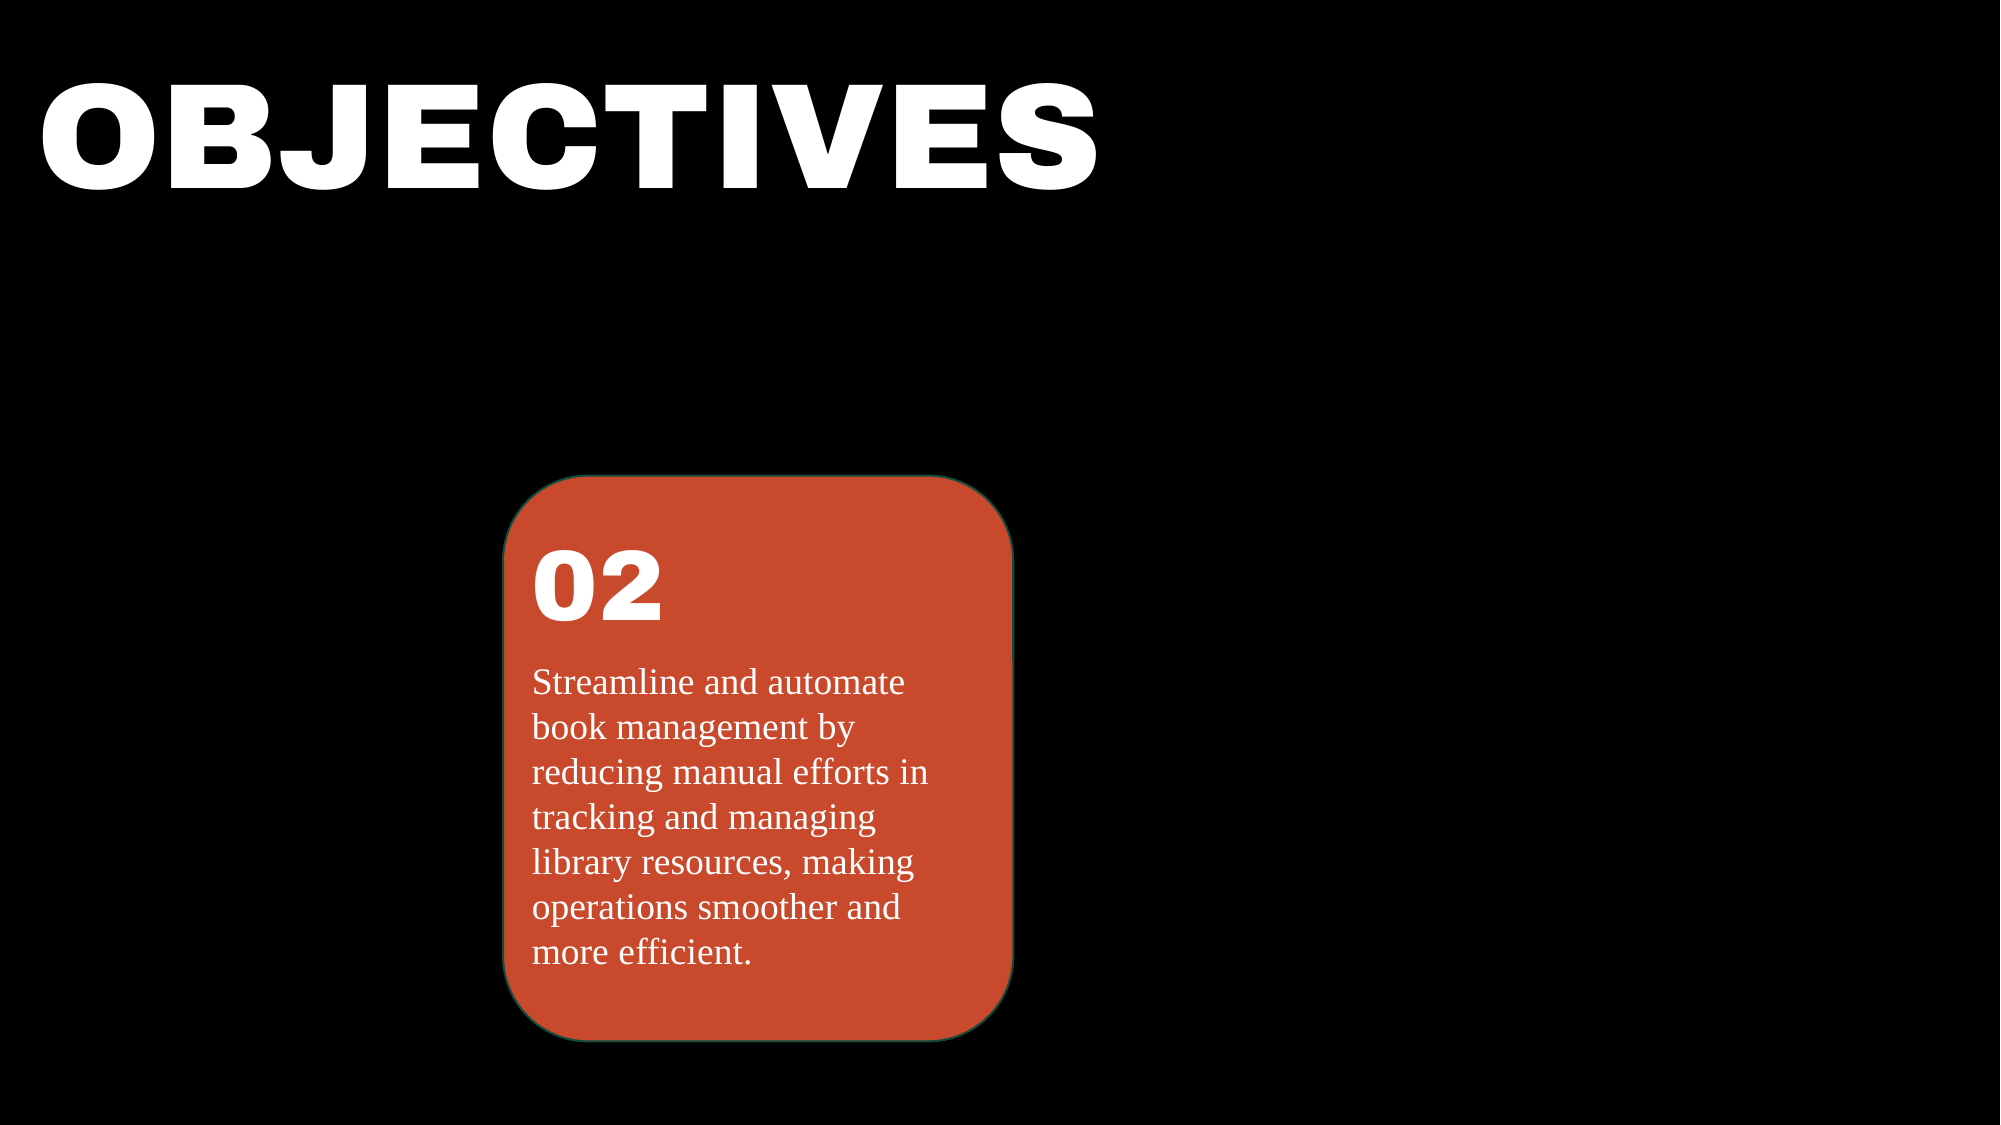

OBJECTIVES

01
Develop a user-friendly digital library management system that allows students to efficiently search for, borrow, and access books from anywhere, providing real-time availability information.
02
Streamline and automate book management by reducing manual efforts in tracking and managing library resources, making operations smoother and more efficient.
03
Personalize the library experience for students by utilizing their profiles to offer tailored book suggestions and make borrowed books ready for pickup based on individual preferences.
04
Enhance overall library services through innovative solutions, contributing to better resource access, management, and user satisfaction.